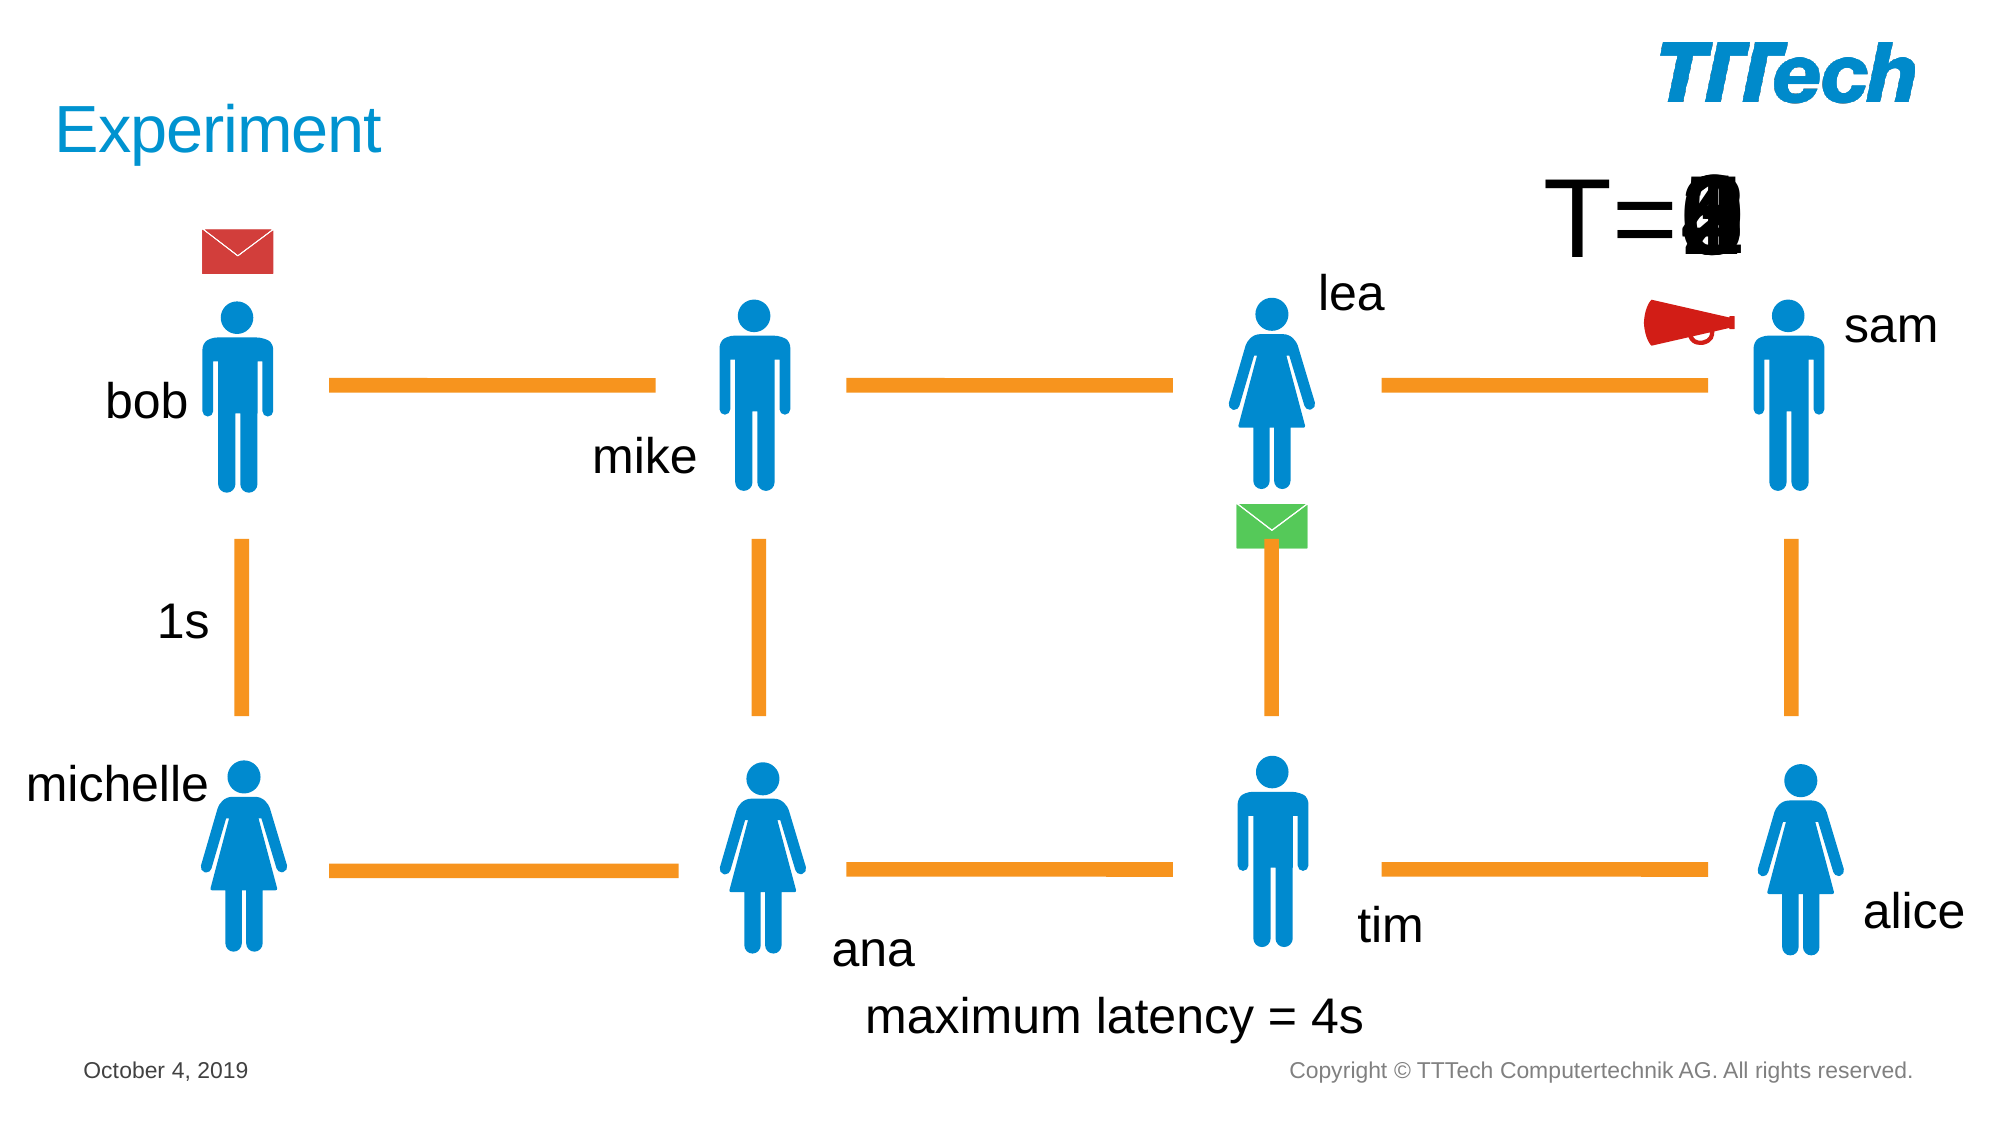

Experiment
4
0
2
1
2
0
1
3
4
3
5
T=

lea
sam

bob

mike

1s
michelle

alice
tim
ana
maximum latency = 4s
Copyright © TTTech Computertechnik AG. All rights reserved.
October 4, 2019